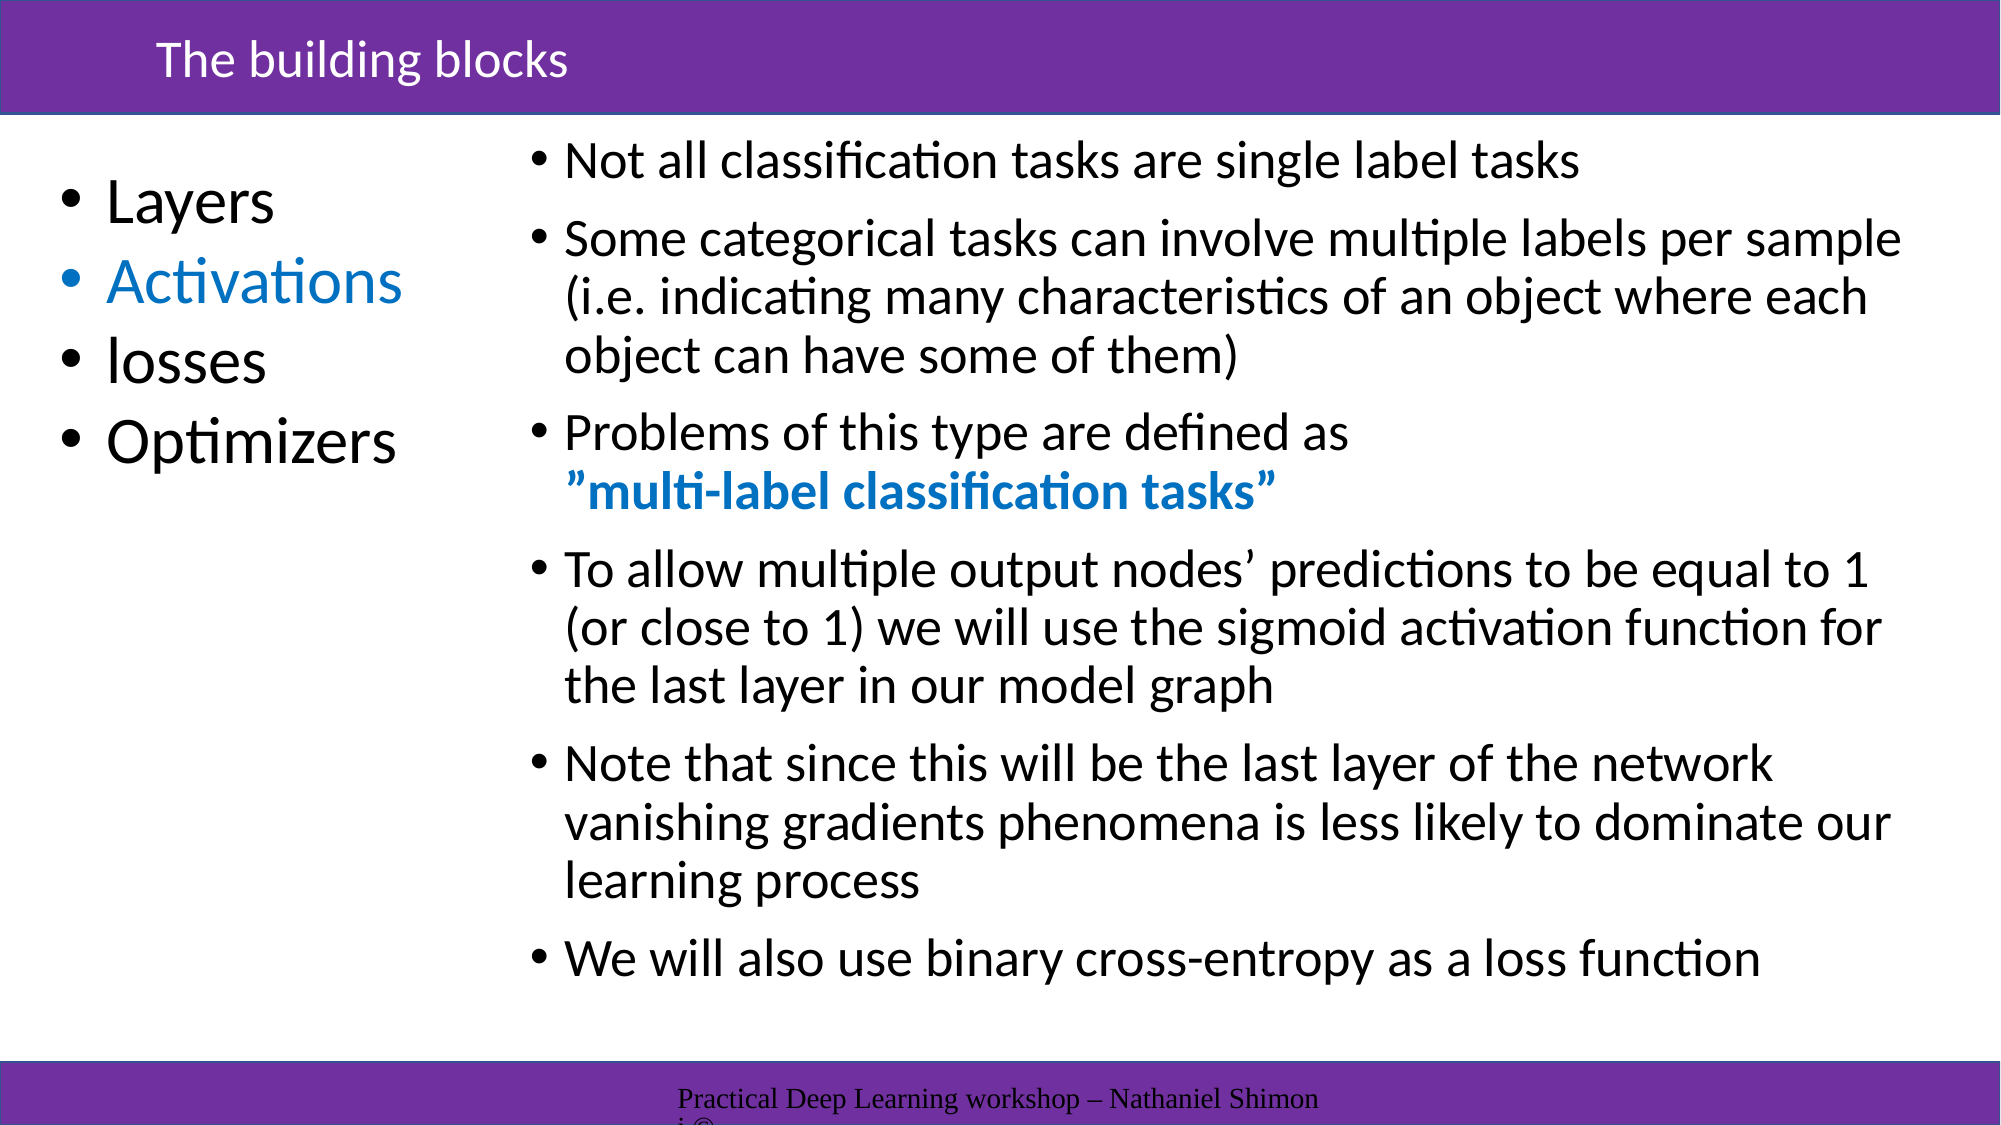

# The building blocks
Not all classification tasks are single label tasks
Some categorical tasks can involve multiple labels per sample (i.e. indicating many characteristics of an object where each object can have some of them)
Problems of this type are defined as
”multi-label classification tasks”
To allow multiple output nodes’ predictions to be equal to 1 (or close to 1) we will use the sigmoid activation function for the last layer in our model graph
Note that since this will be the last layer of the network vanishing gradients phenomena is less likely to dominate our learning process
We will also use binary cross-entropy as a loss function
Layers
Activations
losses
Optimizers
Practical Deep Learning workshop – Nathaniel Shimoni ©